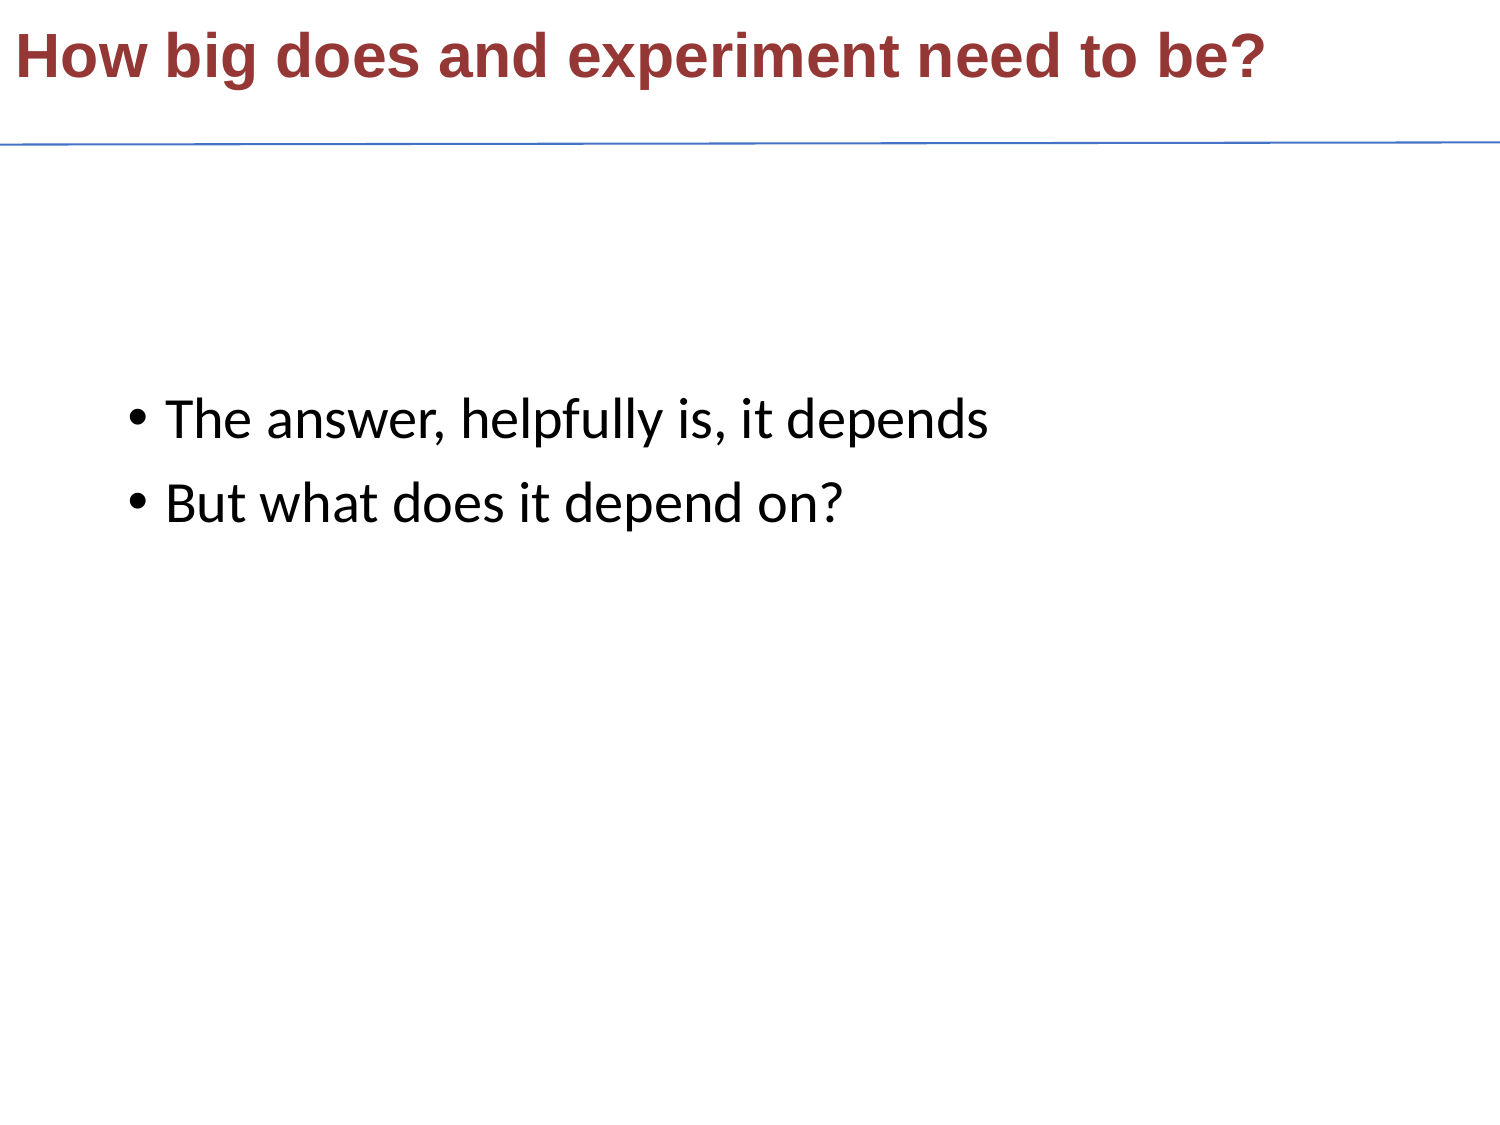

How big does and experiment need to be?
The answer, helpfully is, it depends
But what does it depend on?